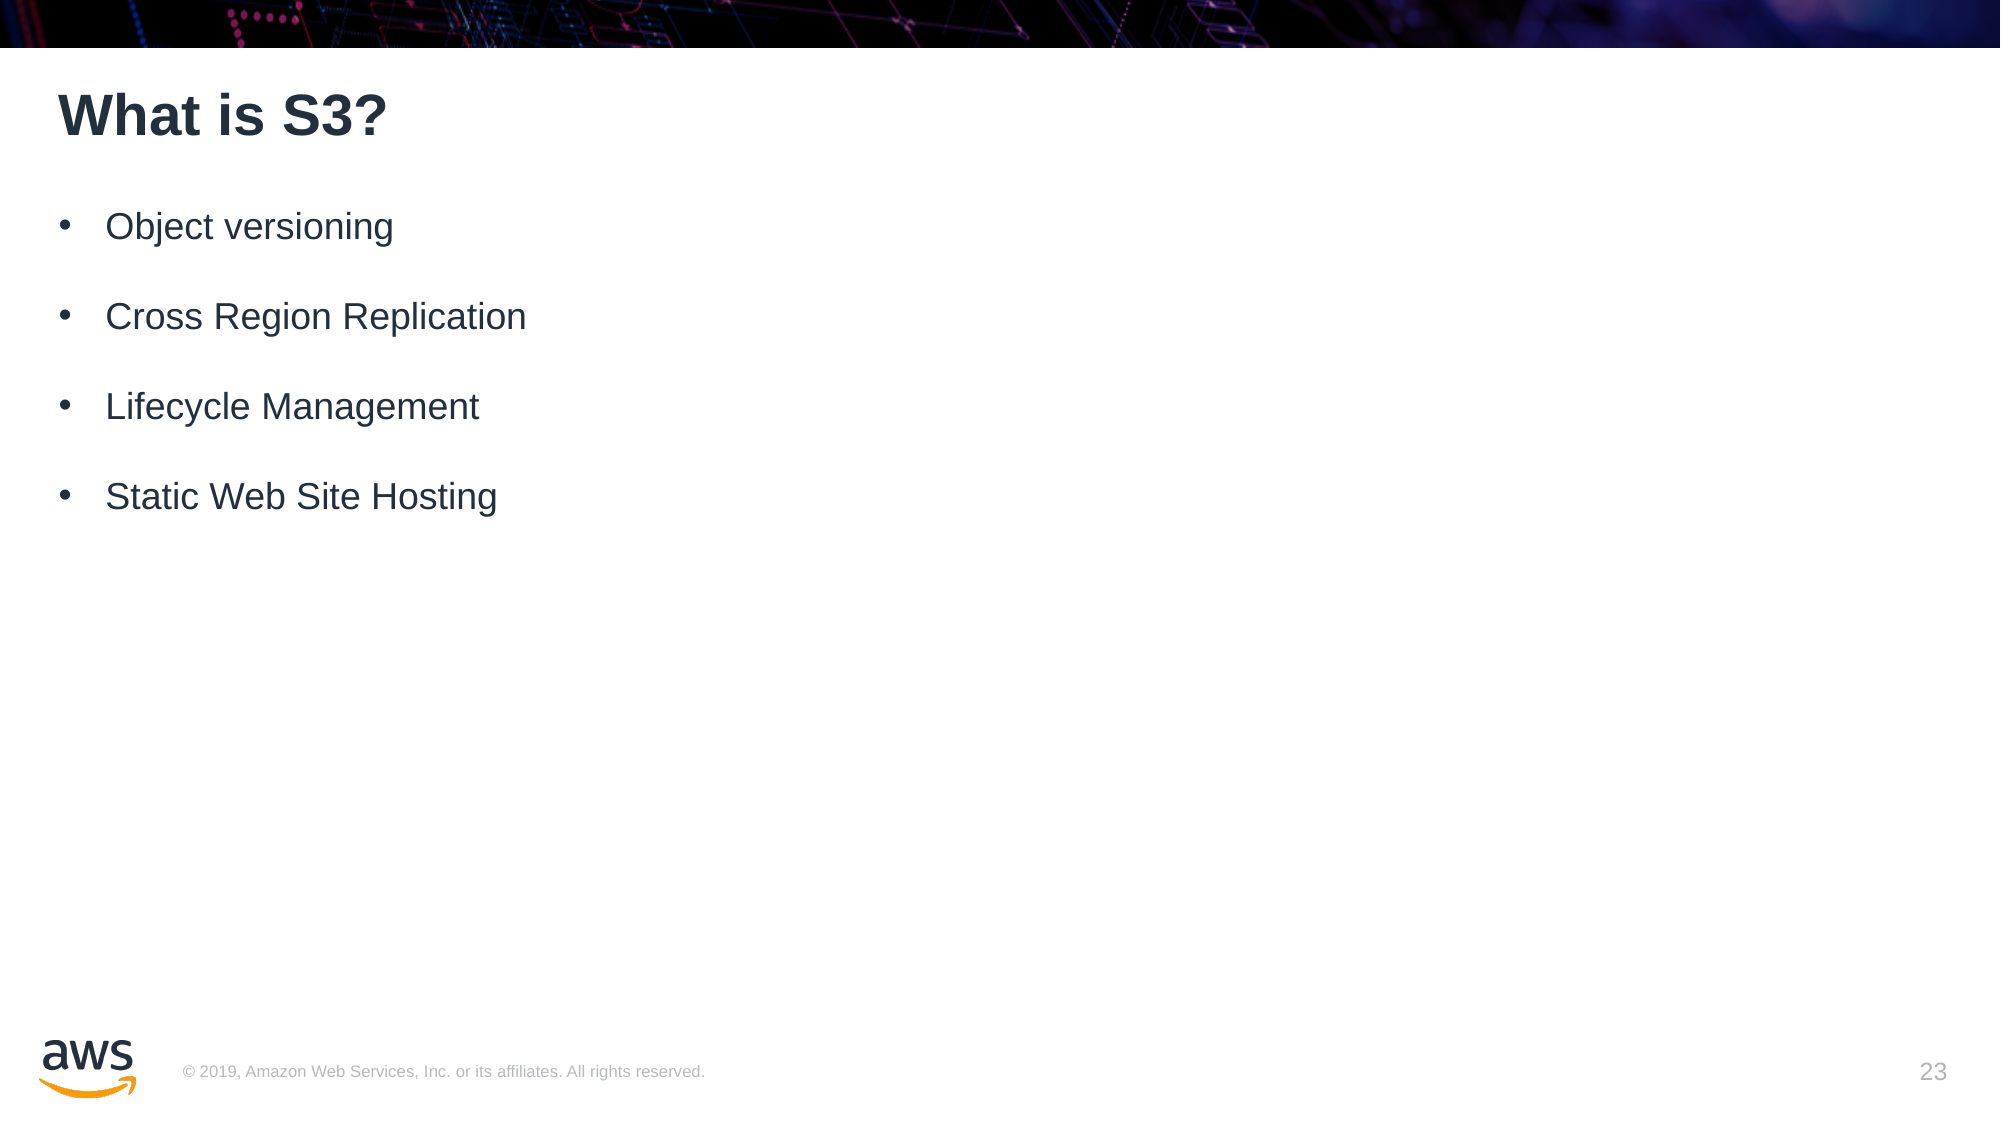

# What is S3?
Object versioning

Cross Region Replication

Lifecycle Management

Static Web Site Hosting
23